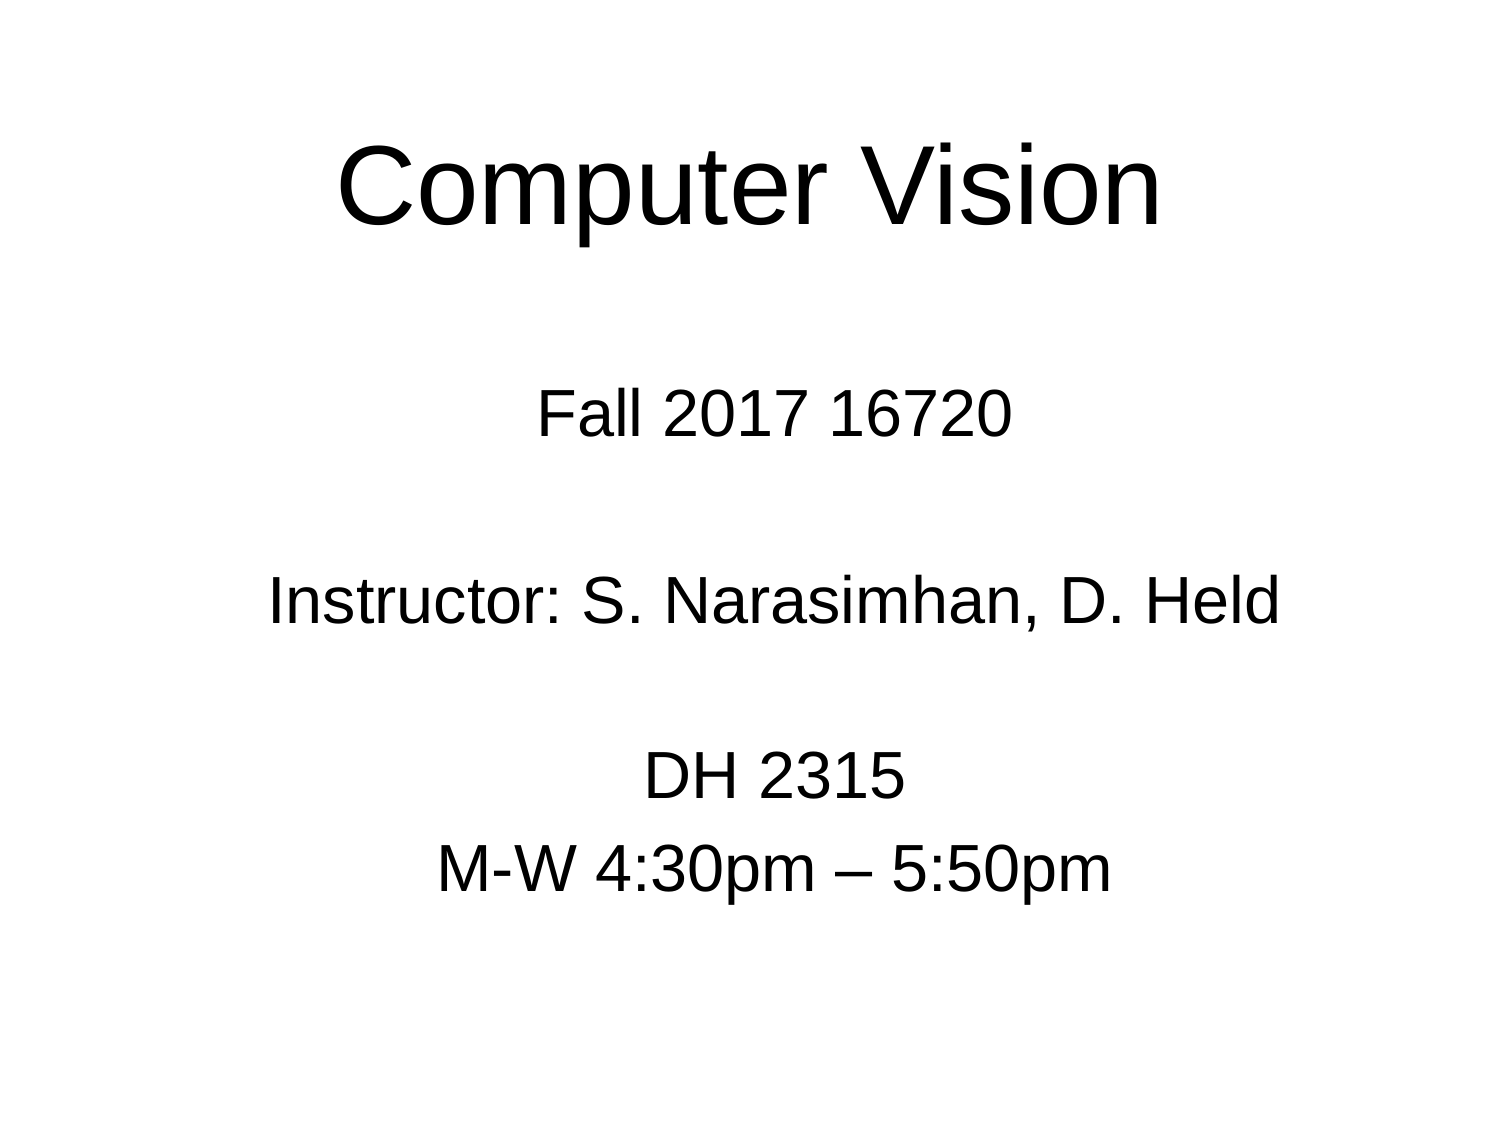

# Computer Vision
Fall 2017 16720

Instructor: S. Narasimhan, D. Held

DH 2315
M-W 4:30pm – 5:50pm